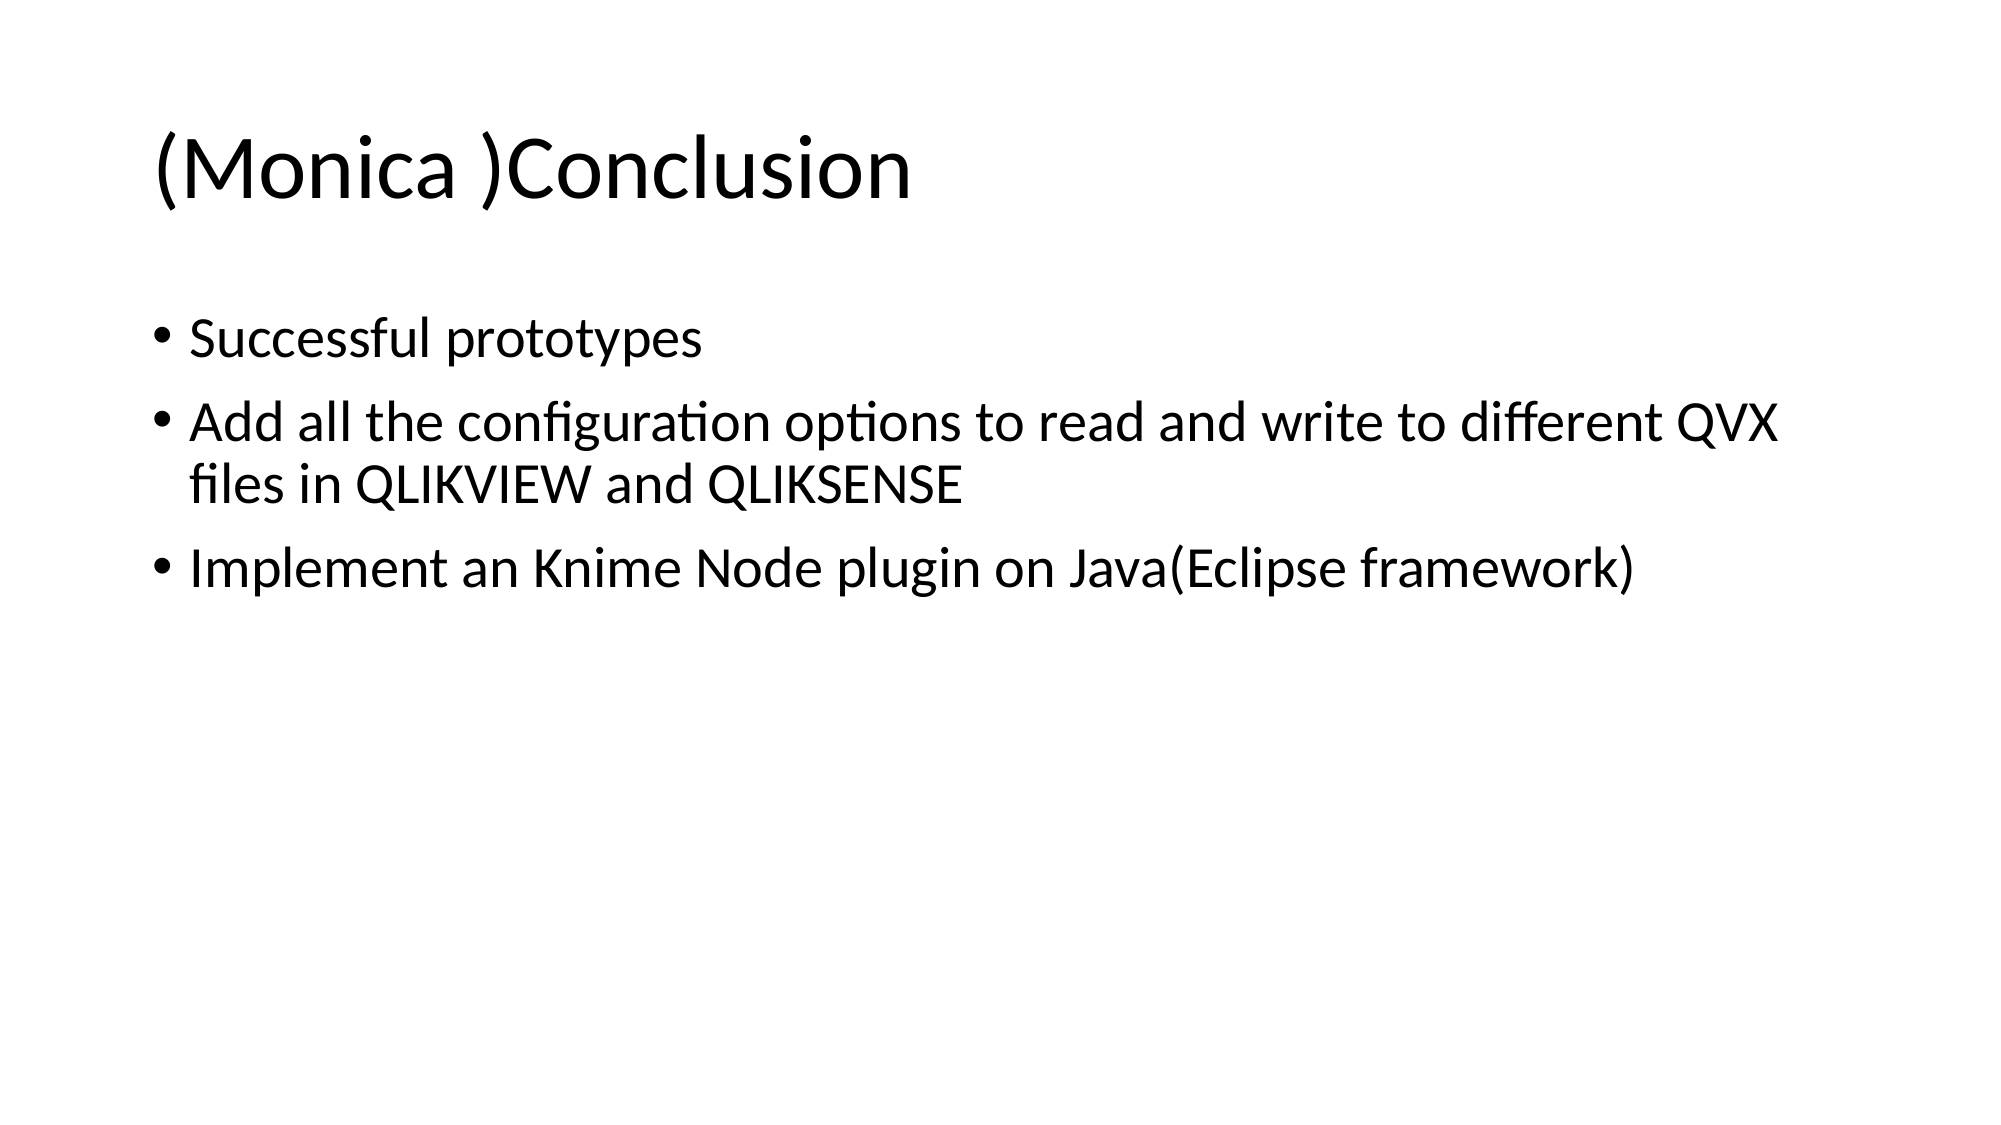

# (Monica )Conclusion
Successful prototypes
Add all the configuration options to read and write to different QVX files in QLIKVIEW and QLIKSENSE
Implement an Knime Node plugin on Java(Eclipse framework)